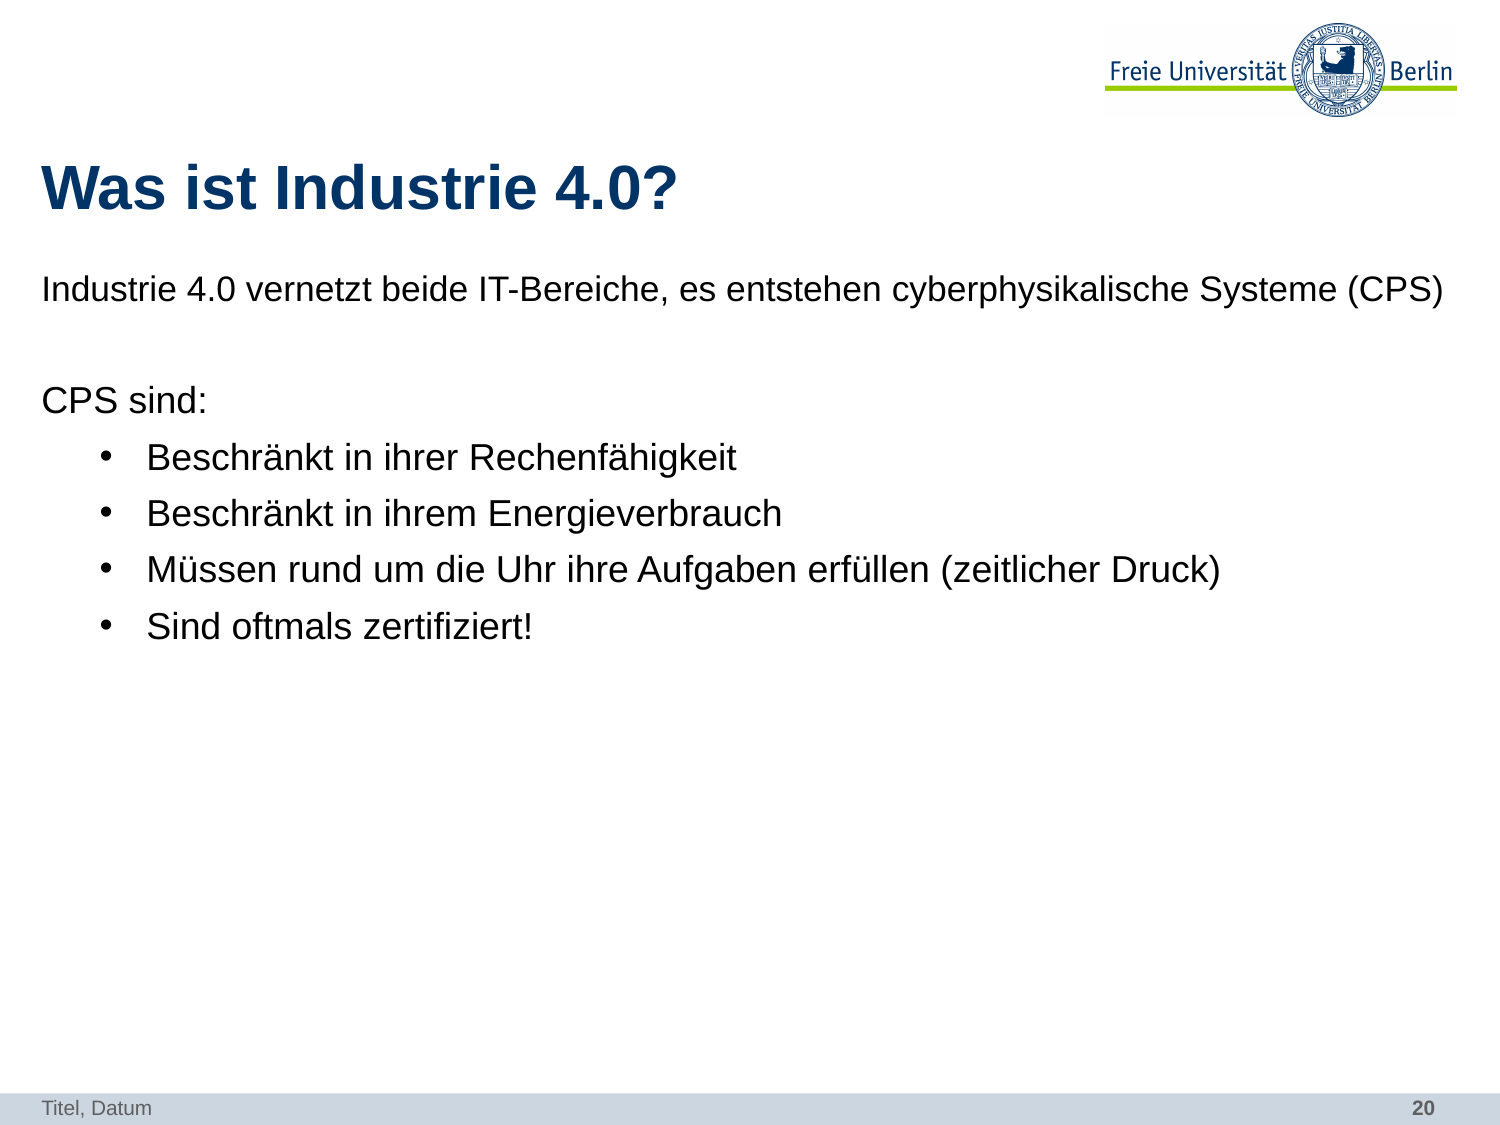

# Was ist Industrie 4.0?
Industrie 4.0 vernetzt beide IT-Bereiche, es entstehen cyberphysikalische Systeme (CPS)

CPS sind:
Beschränkt in ihrer Rechenfähigkeit
Beschränkt in ihrem Energieverbrauch
Müssen rund um die Uhr ihre Aufgaben erfüllen (zeitlicher Druck)
Sind oftmals zertifiziert!

Titel, Datum